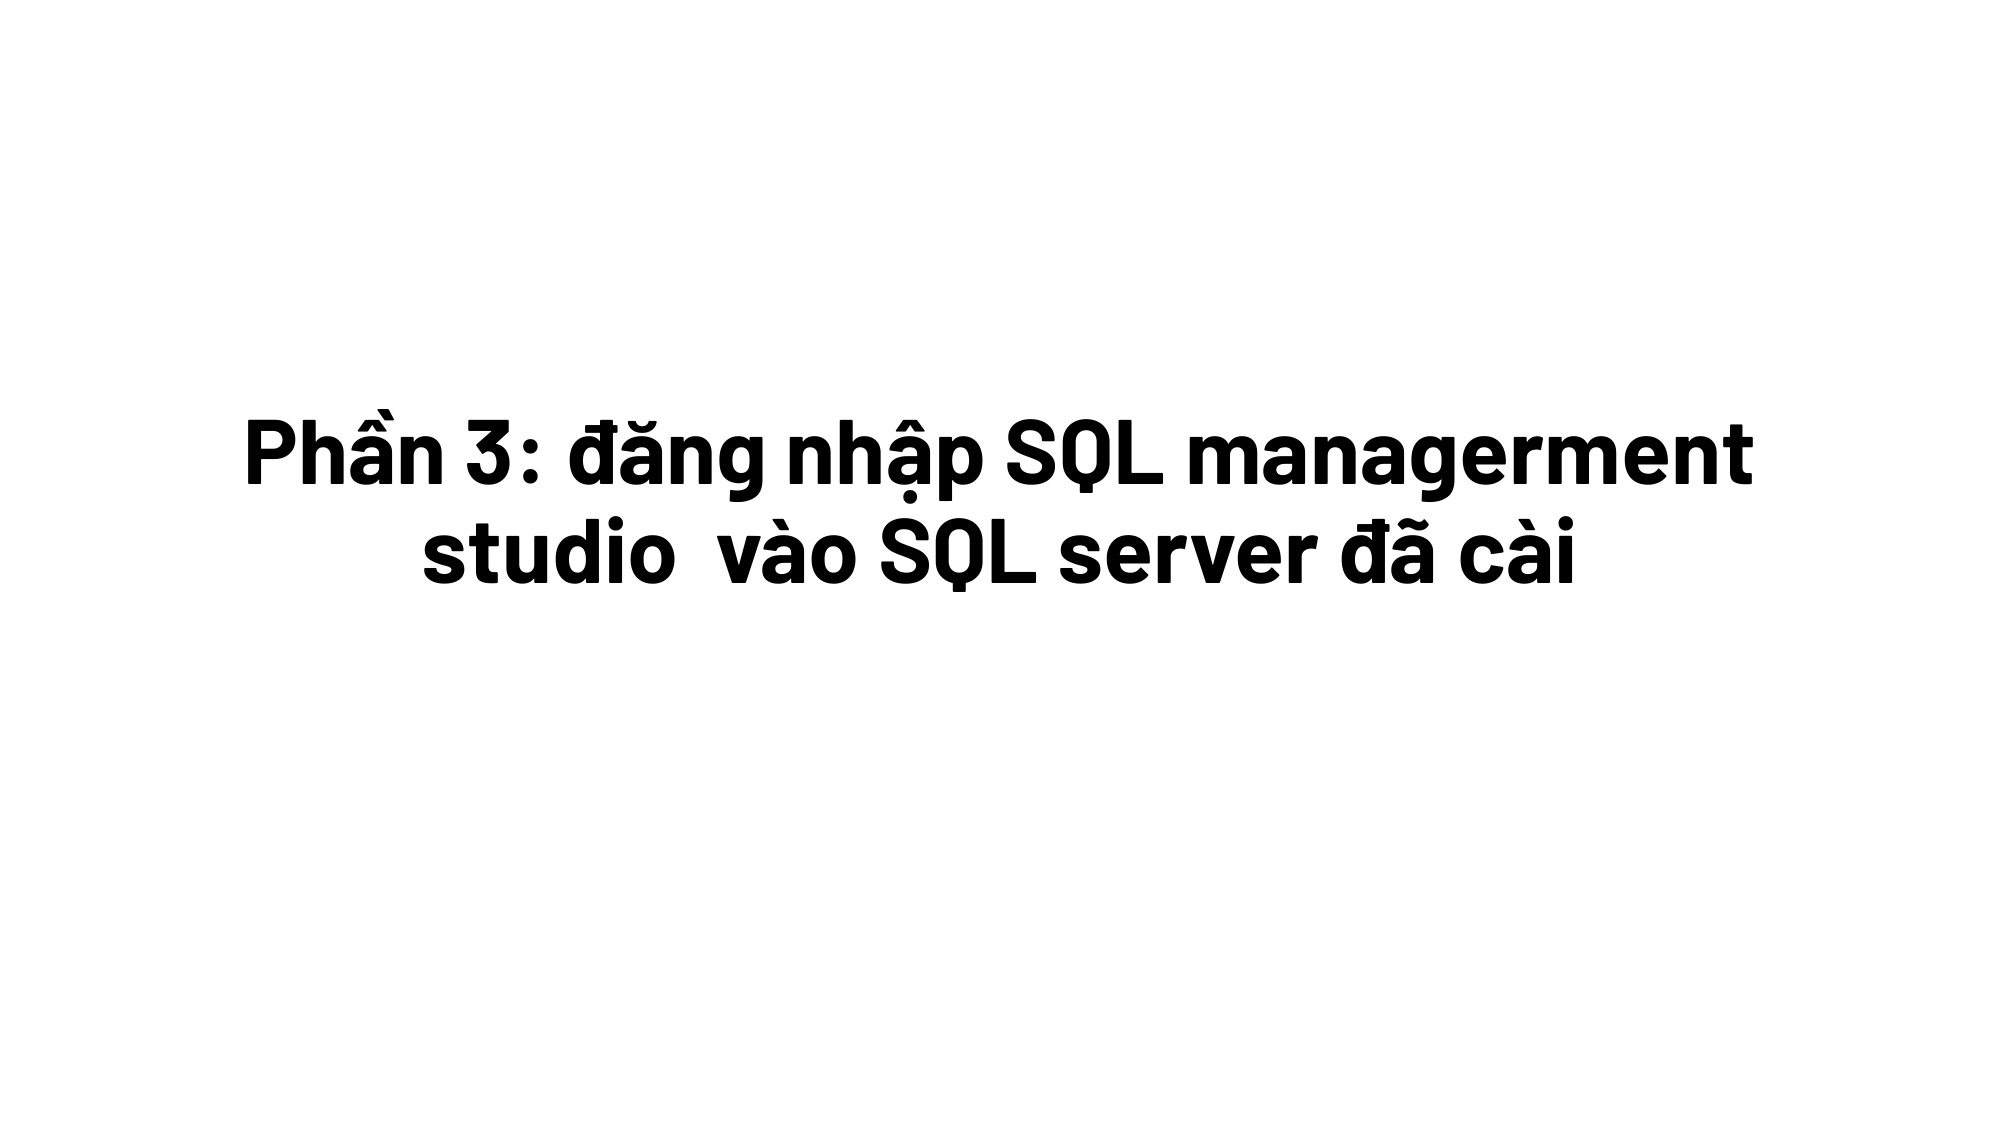

# Phần 3: đăng nhập SQL managerment studio  vào SQL server đã cài